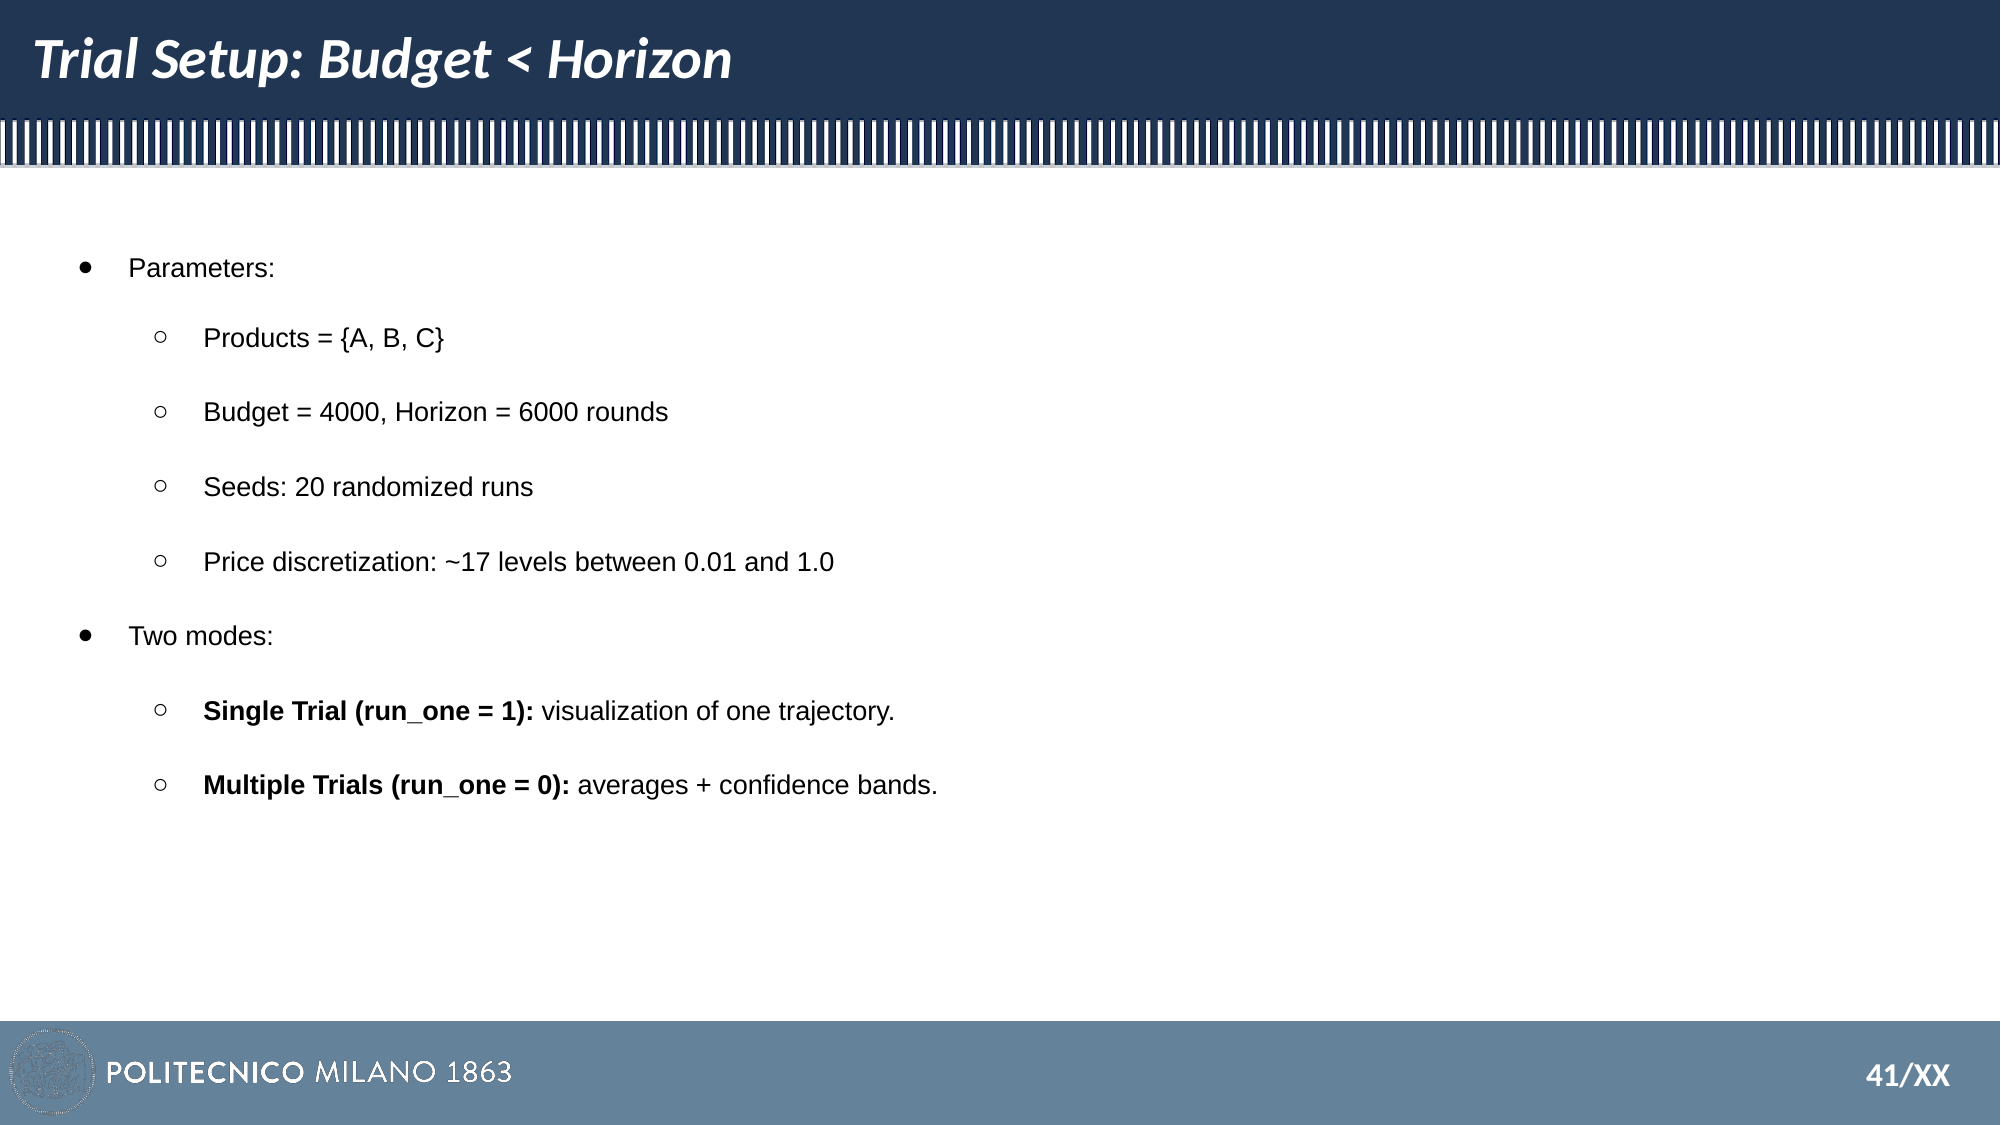

# Trial Setup: Budget < Horizon
Parameters:
Products = {A, B, C}
Budget = 4000, Horizon = 6000 rounds
Seeds: 20 randomized runs
Price discretization: ~17 levels between 0.01 and 1.0
Two modes:
Single Trial (run_one = 1): visualization of one trajectory.
Multiple Trials (run_one = 0): averages + confidence bands.
41/XX